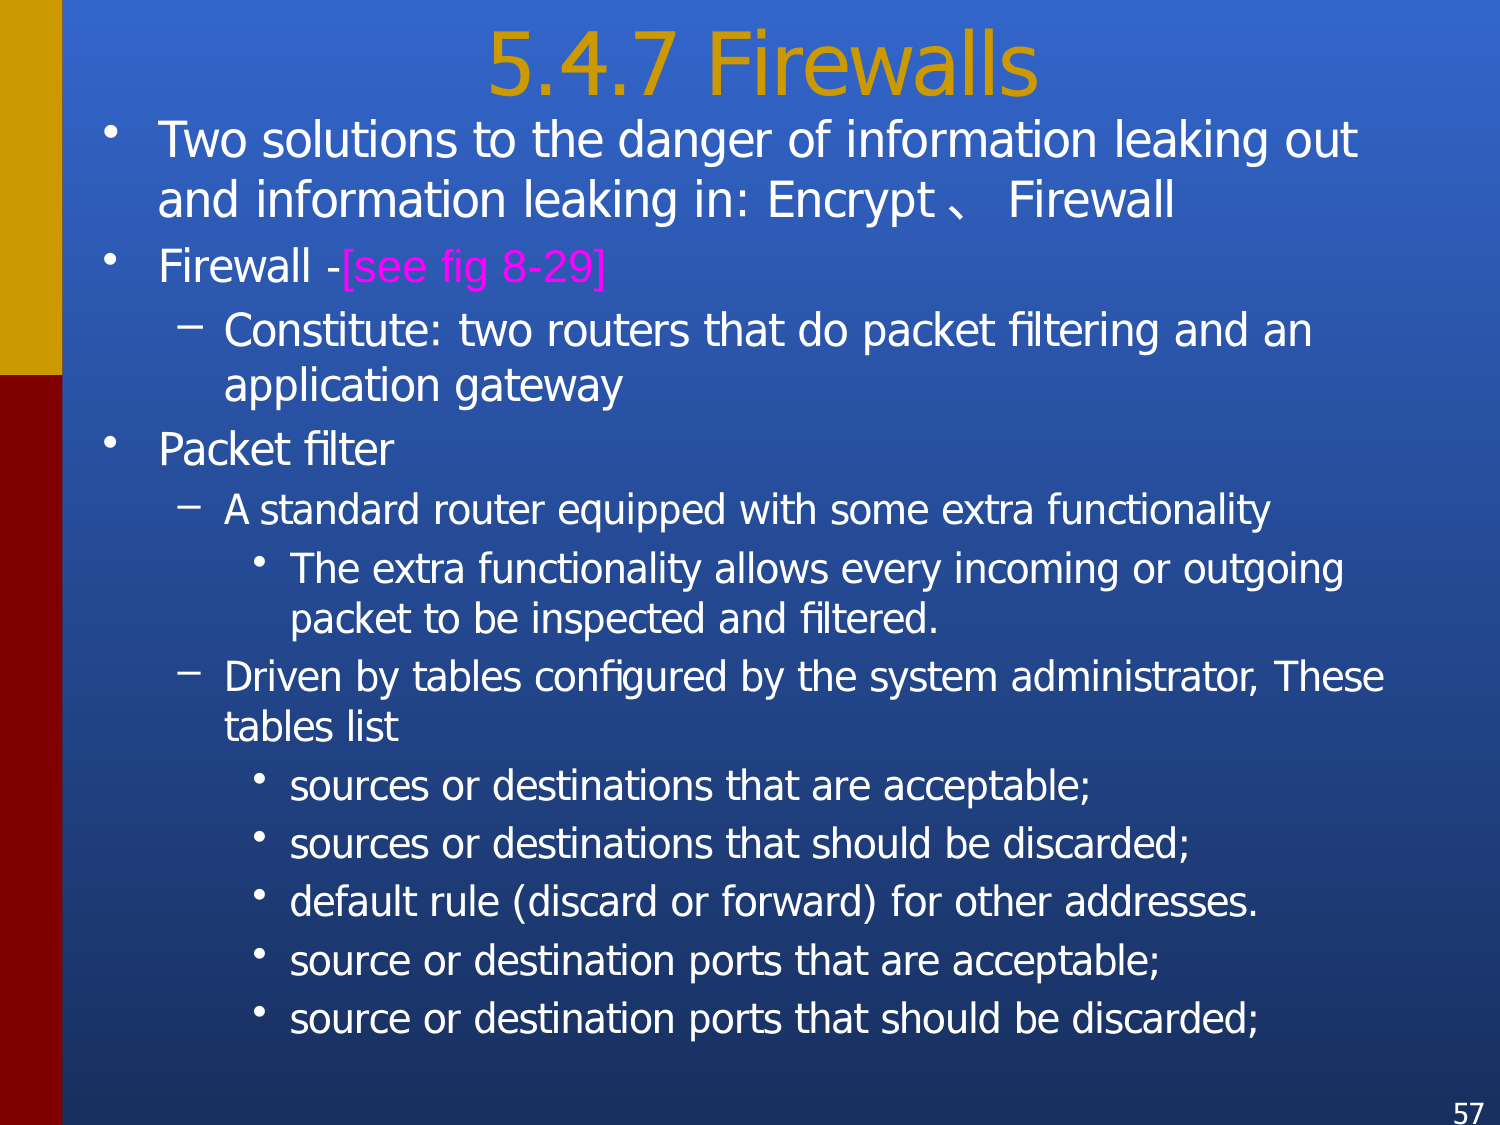

# 5.4.7 Firewalls
Two solutions to the danger of information leaking out and information leaking in: Encrypt、Firewall
Firewall -[see fig 8-29]
Constitute: two routers that do packet filtering and an application gateway
Packet filter
A standard router equipped with some extra functionality
The extra functionality allows every incoming or outgoing packet to be inspected and filtered.
Driven by tables configured by the system administrator, These tables list
sources or destinations that are acceptable;
sources or destinations that should be discarded;
default rule (discard or forward) for other addresses.
source or destination ports that are acceptable;
source or destination ports that should be discarded;

57